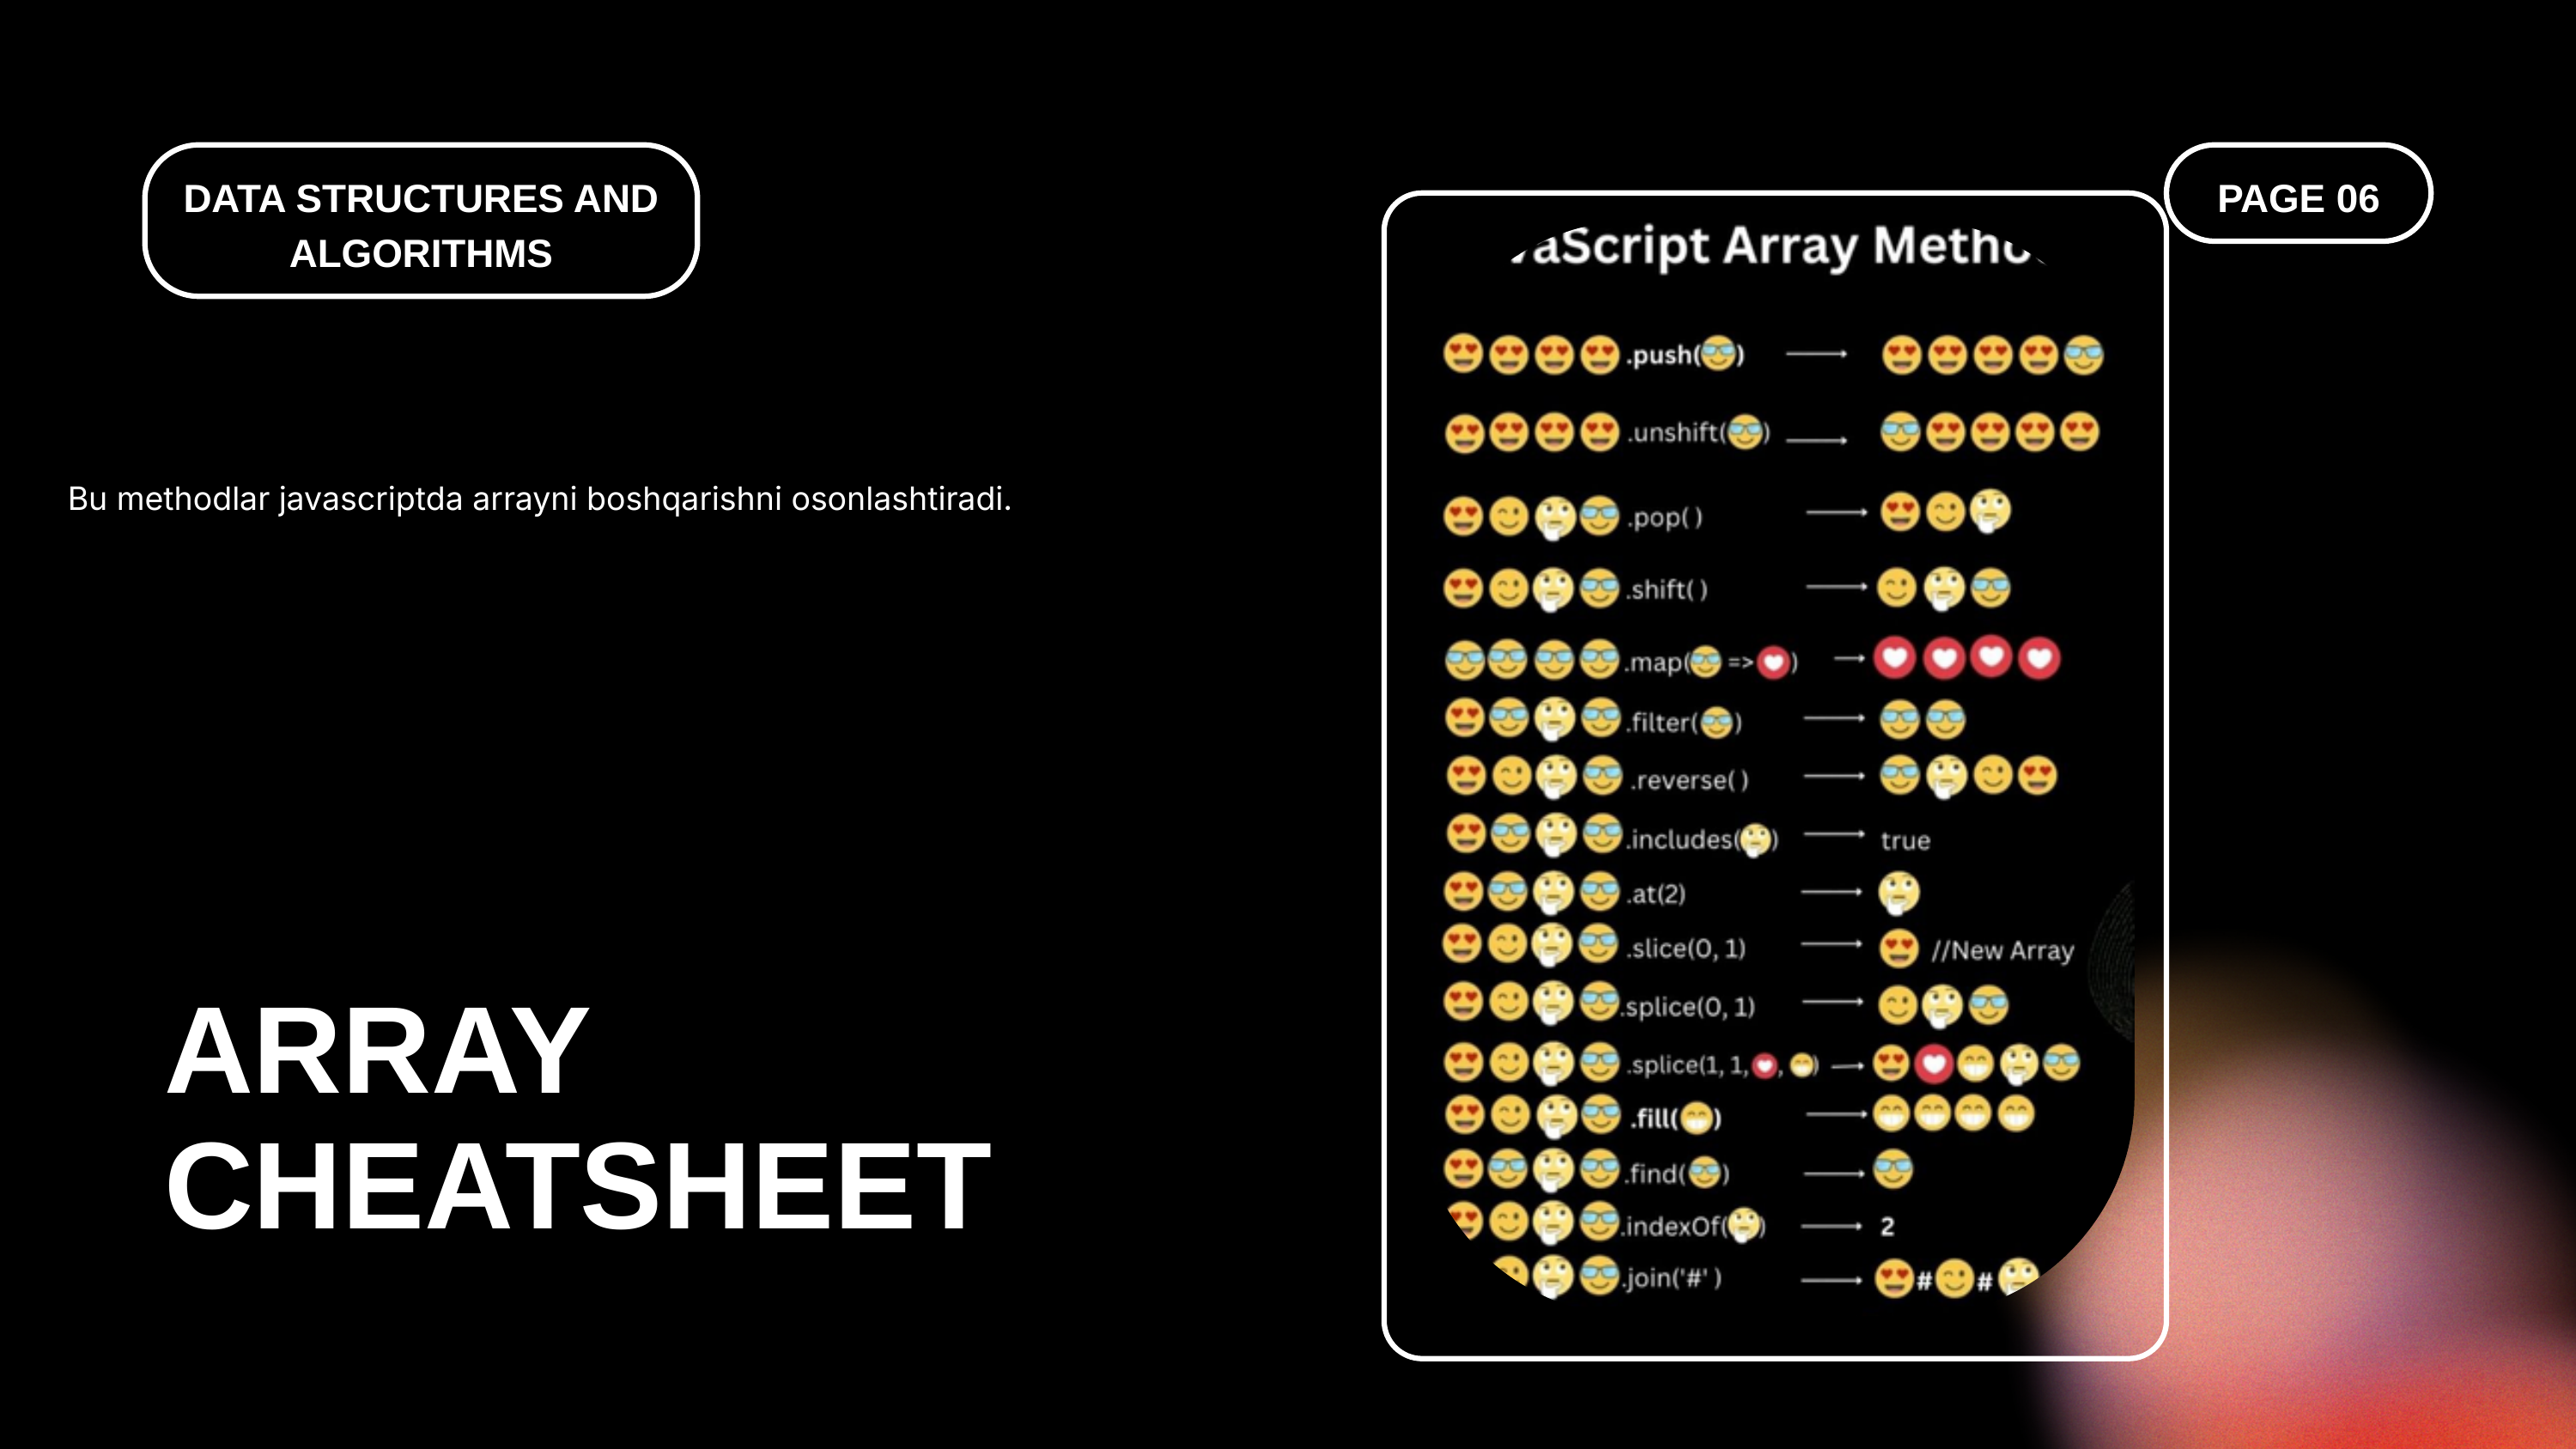

DATA STRUCTURES AND ALGORITHMS

PAGE 06

Bu methodlar javascriptda arrayni boshqarishni osonlashtiradi.

ARRAY CHEATSHEET